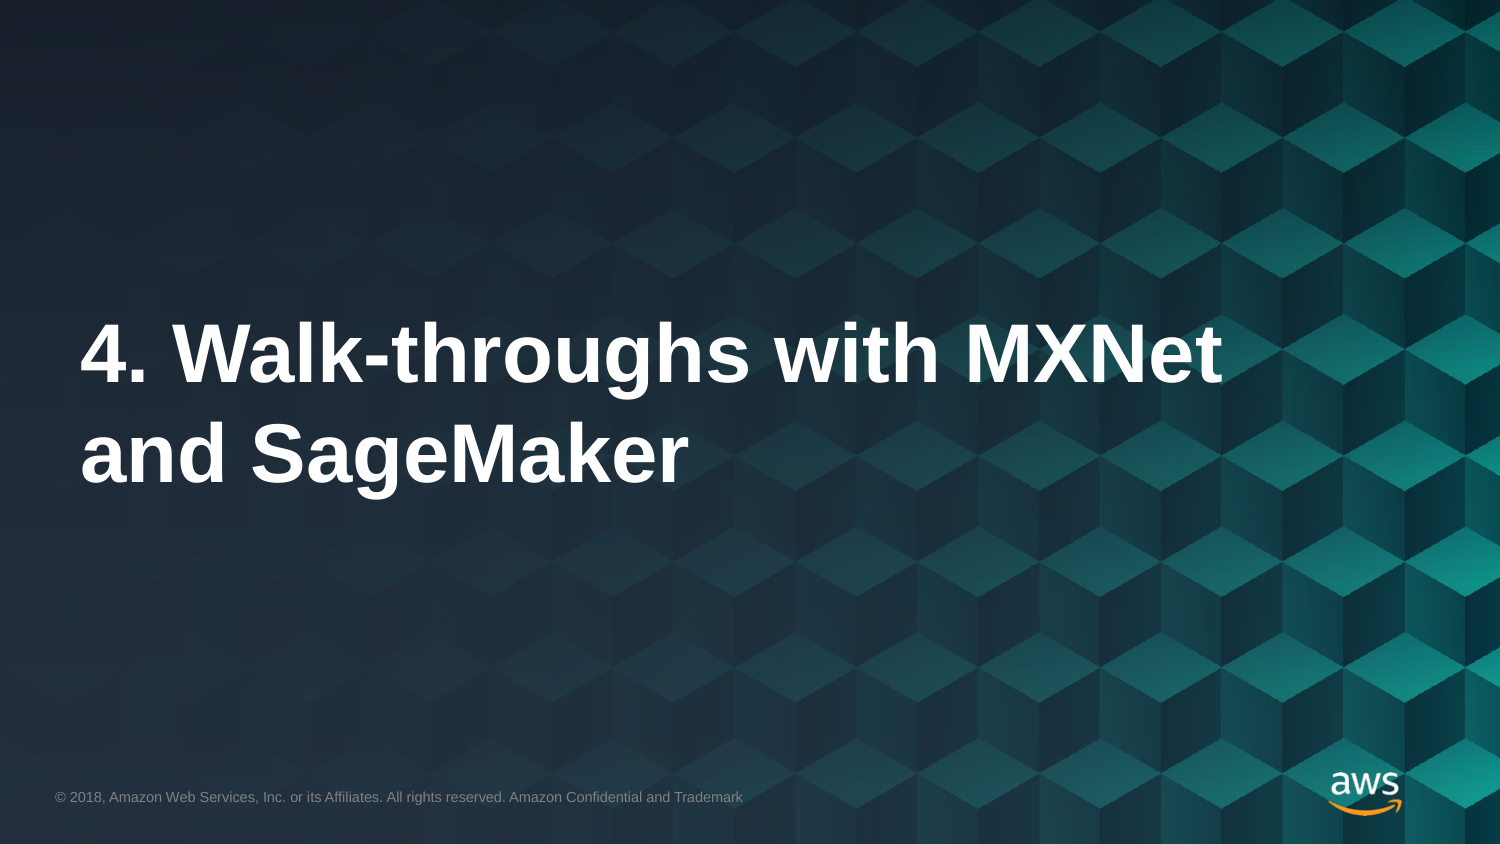

# 4. Walk-throughs with MXNet and SageMaker